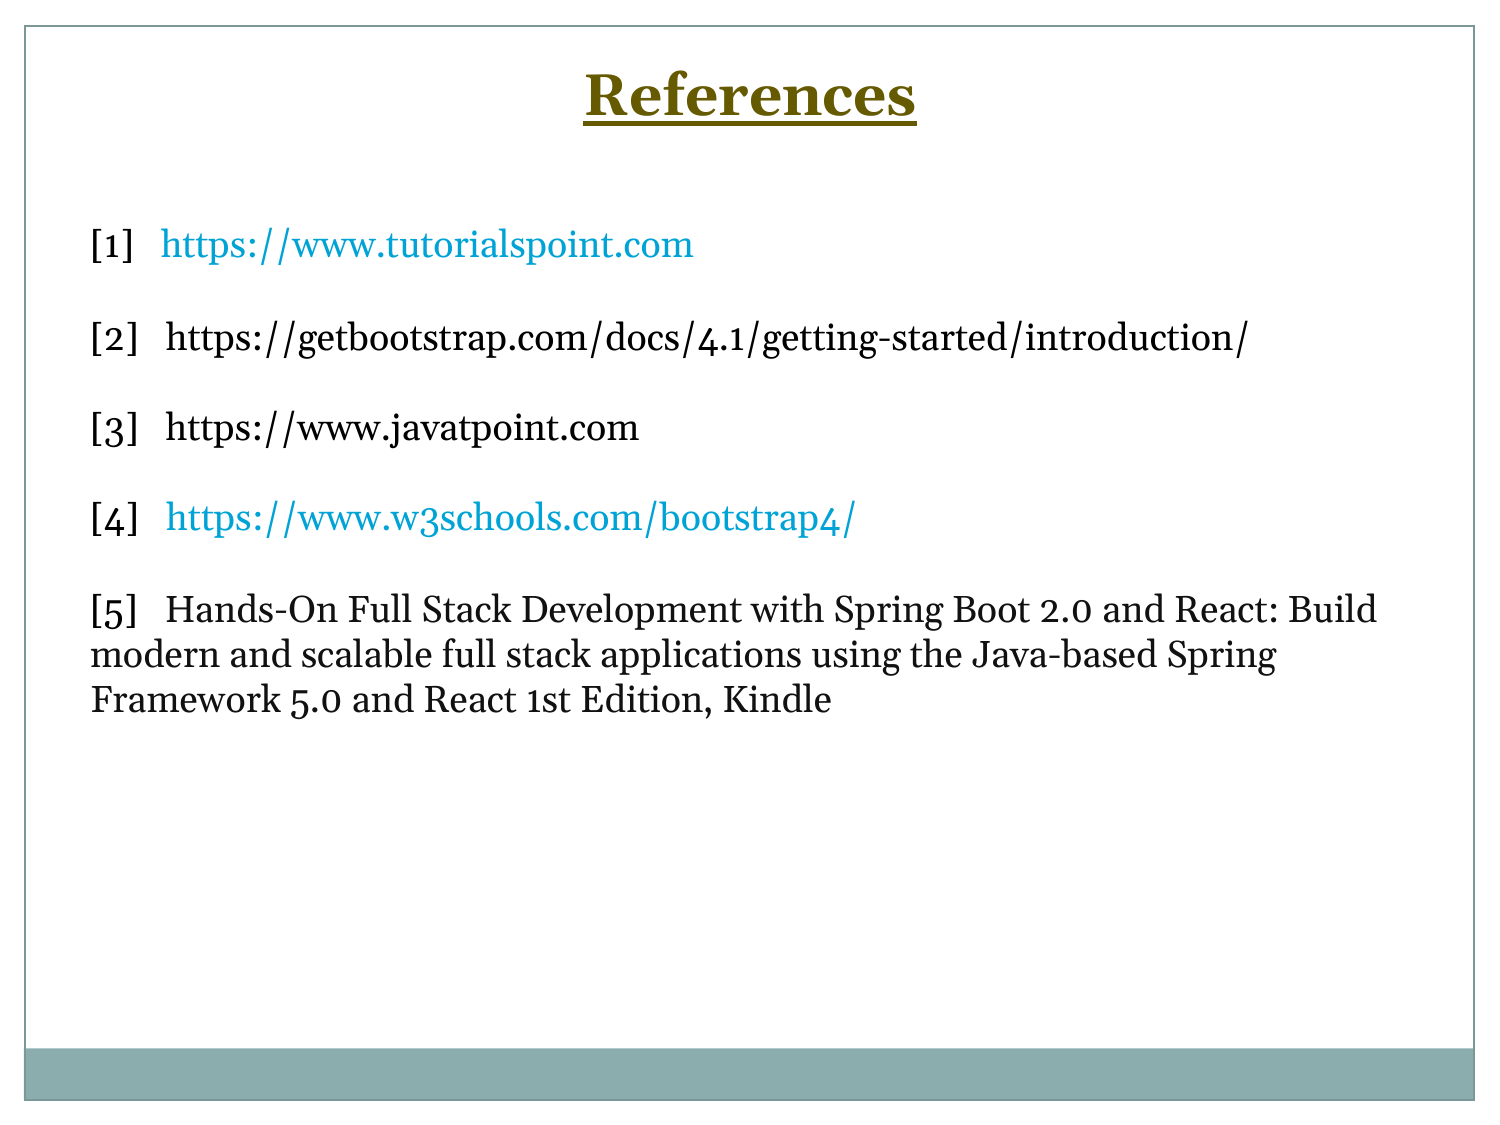

References
[1]   https://www.tutorialspoint.com

[2]   https://getbootstrap.com/docs/4.1/getting-started/introduction/

[3]   https://www.javatpoint.com

[4]   https://www.w3schools.com/bootstrap4/

[5]   Hands-On Full Stack Development with Spring Boot 2.0 and React: Build  modern and scalable full stack applications using the Java-based Spring Framework 5.0 and React 1st Edition, Kindle